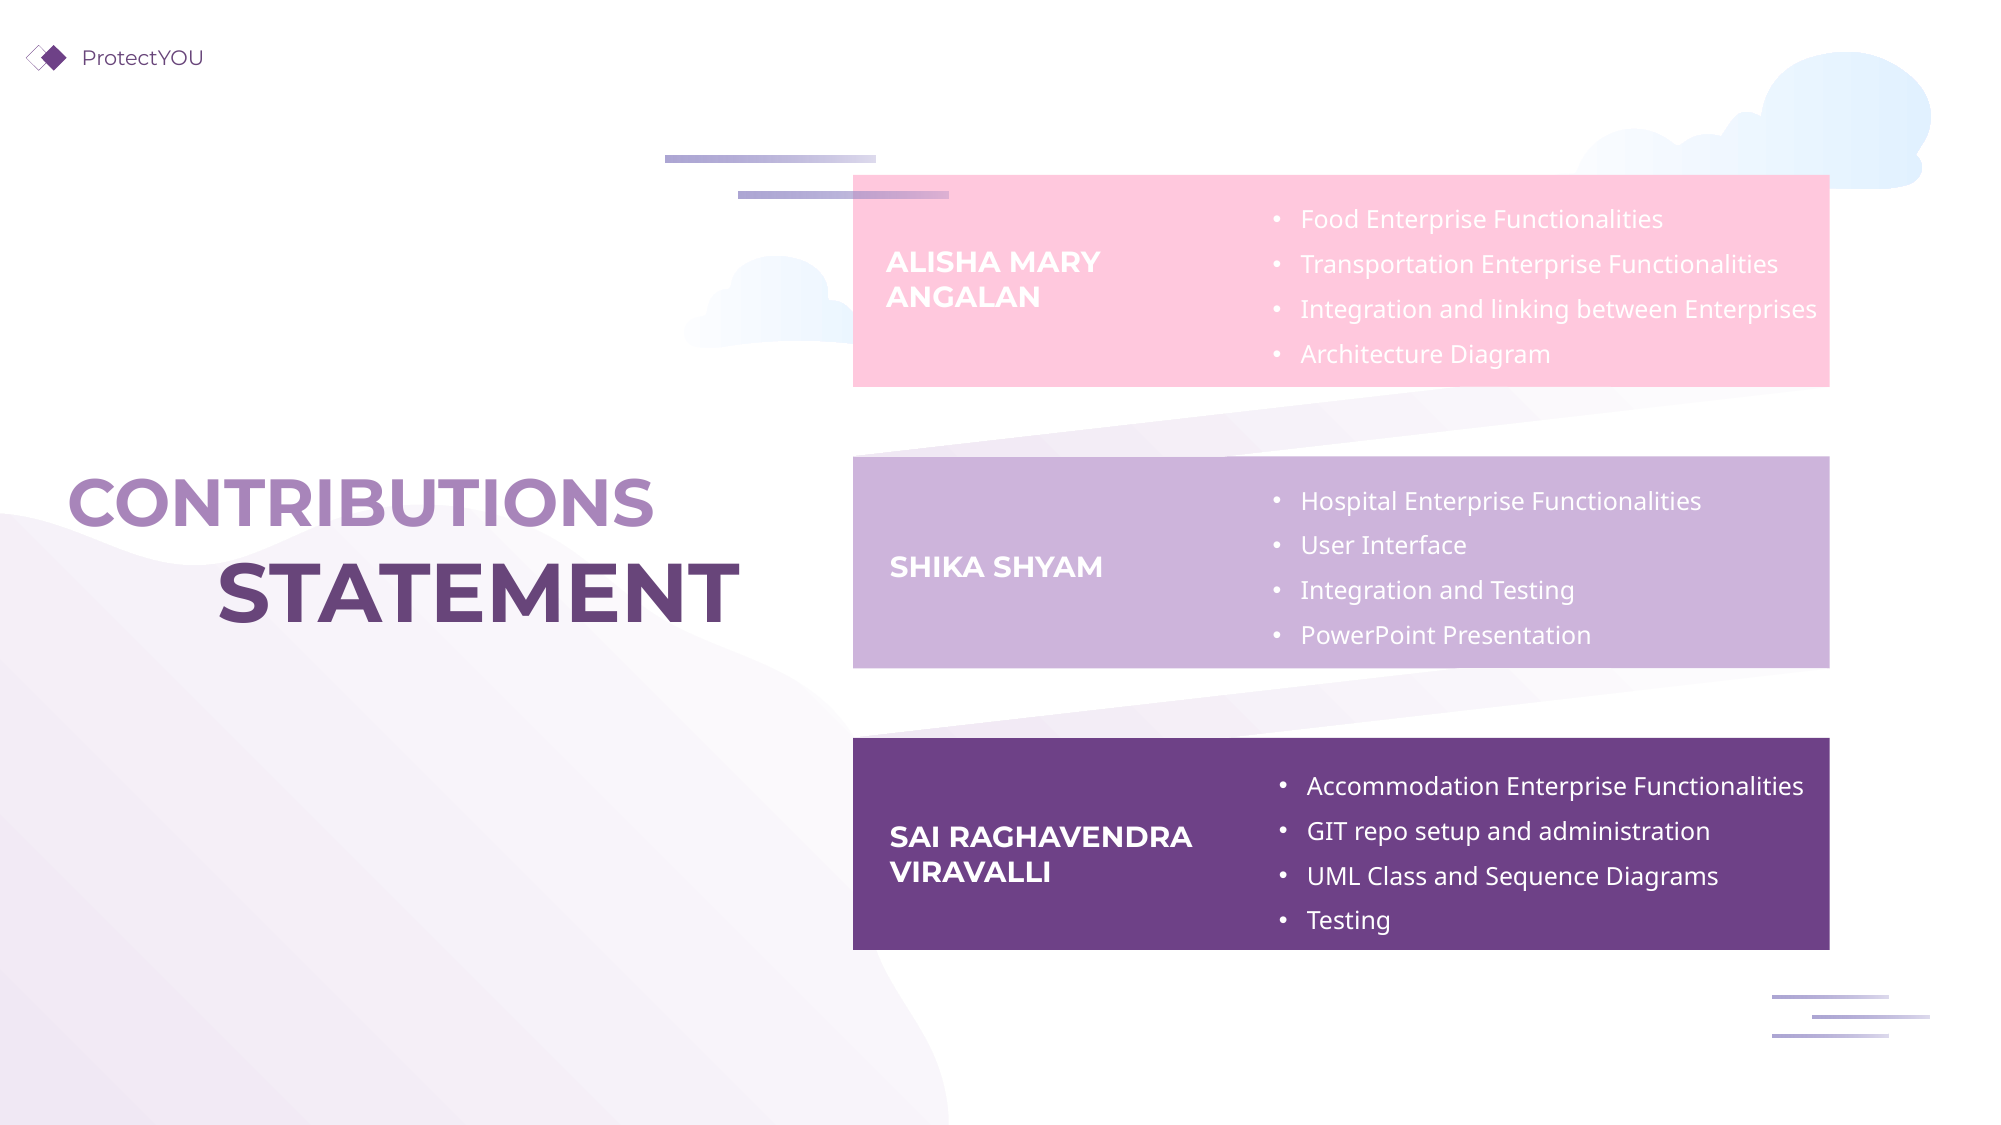

Food Enterprise Functionalities
Transportation Enterprise Functionalities
Integration and linking between Enterprises
Architecture Diagram
ALISHA MARY ANGALAN

CONTRIBUTIONS
	STATEMENT

Hospital Enterprise Functionalities
User Interface
Integration and Testing
PowerPoint Presentation

SHIKA SHYAM

Accommodation Enterprise Functionalities
GIT repo setup and administration
UML Class and Sequence Diagrams
Testing
SAI RAGHAVENDRA VIRAVALLI